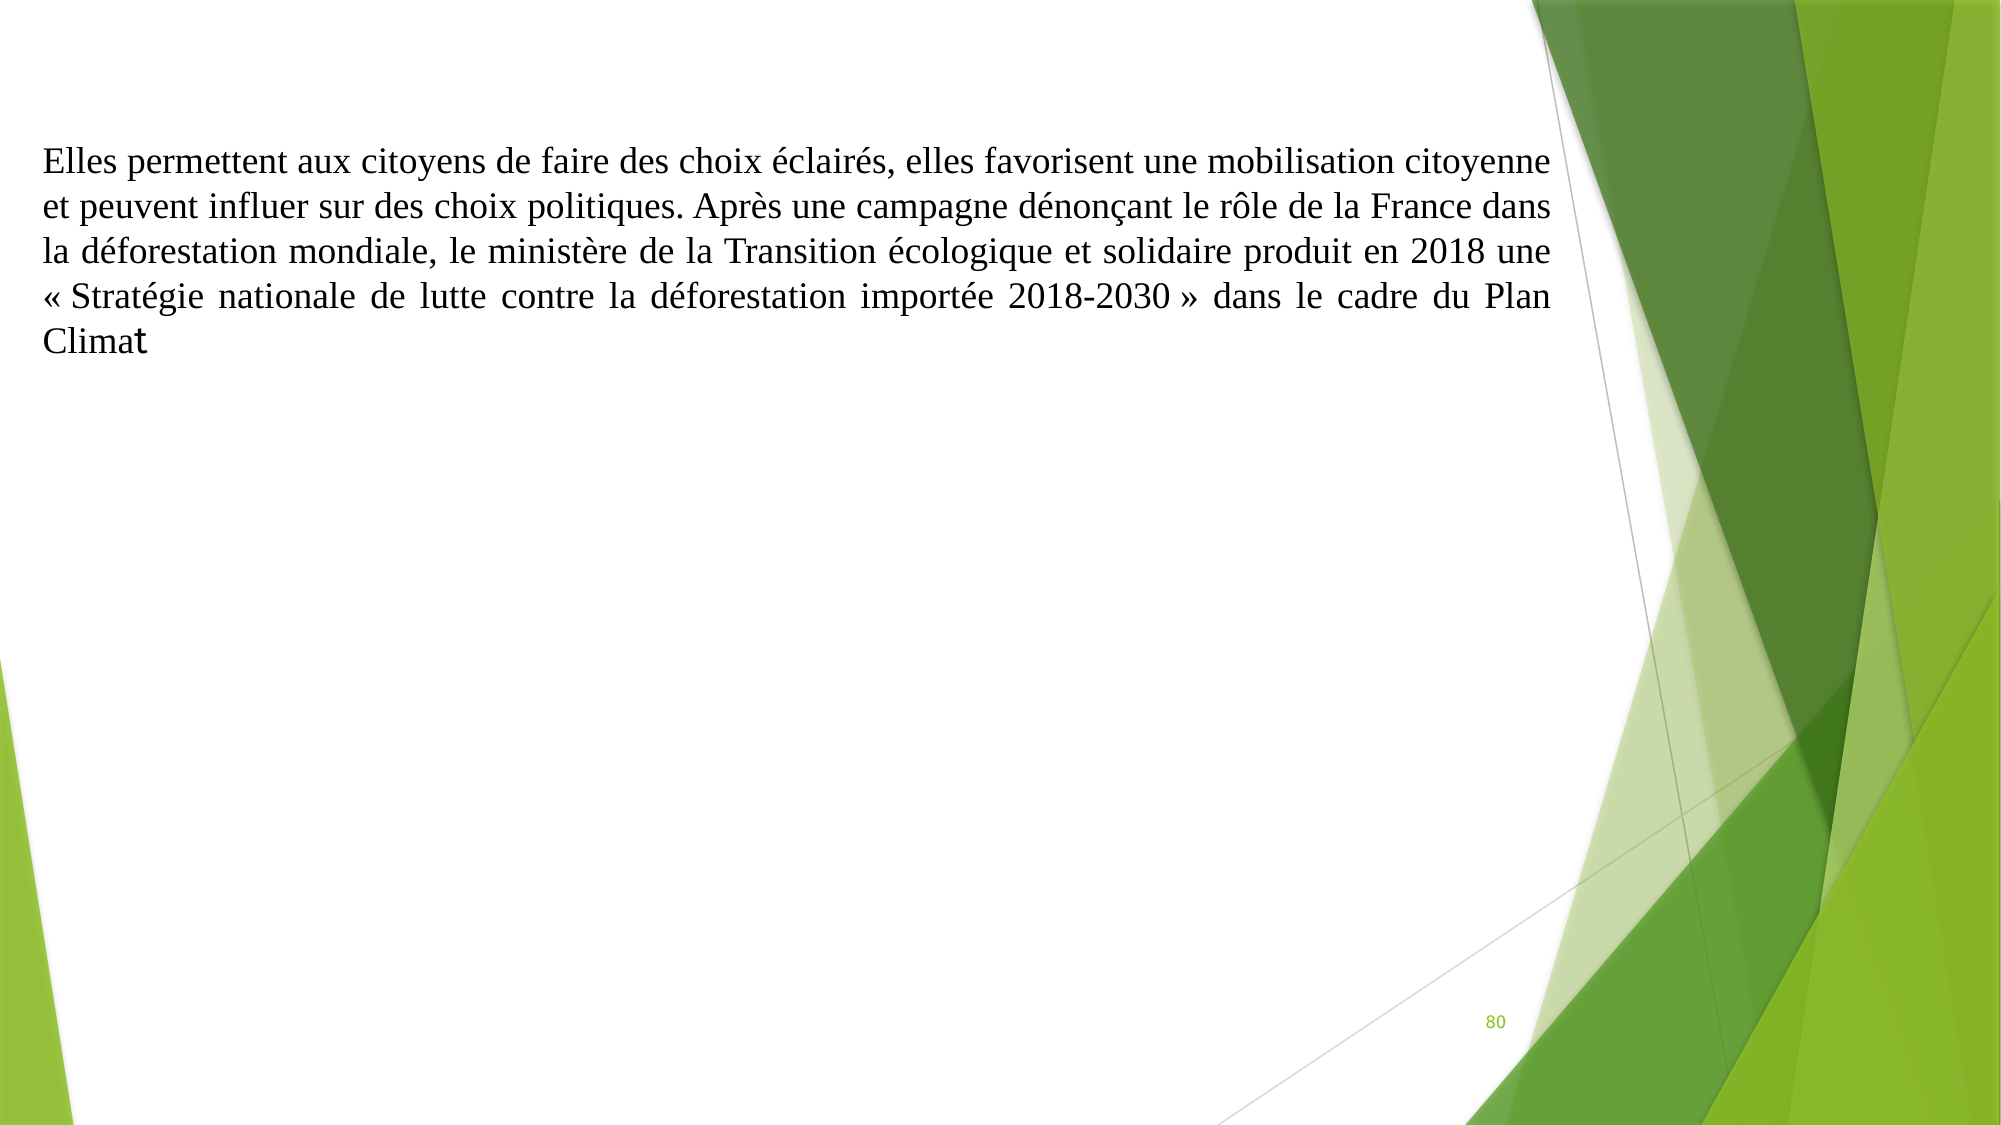

Elles permettent aux citoyens de faire des choix éclairés, elles favorisent une mobilisation citoyenne et peuvent influer sur des choix politiques. Après une campagne dénonçant le rôle de la France dans la déforestation mondiale, le ministère de la Transition écologique et solidaire produit en 2018 une « Stratégie nationale de lutte contre la déforestation importée 2018-2030 » dans le cadre du Plan Climat
80